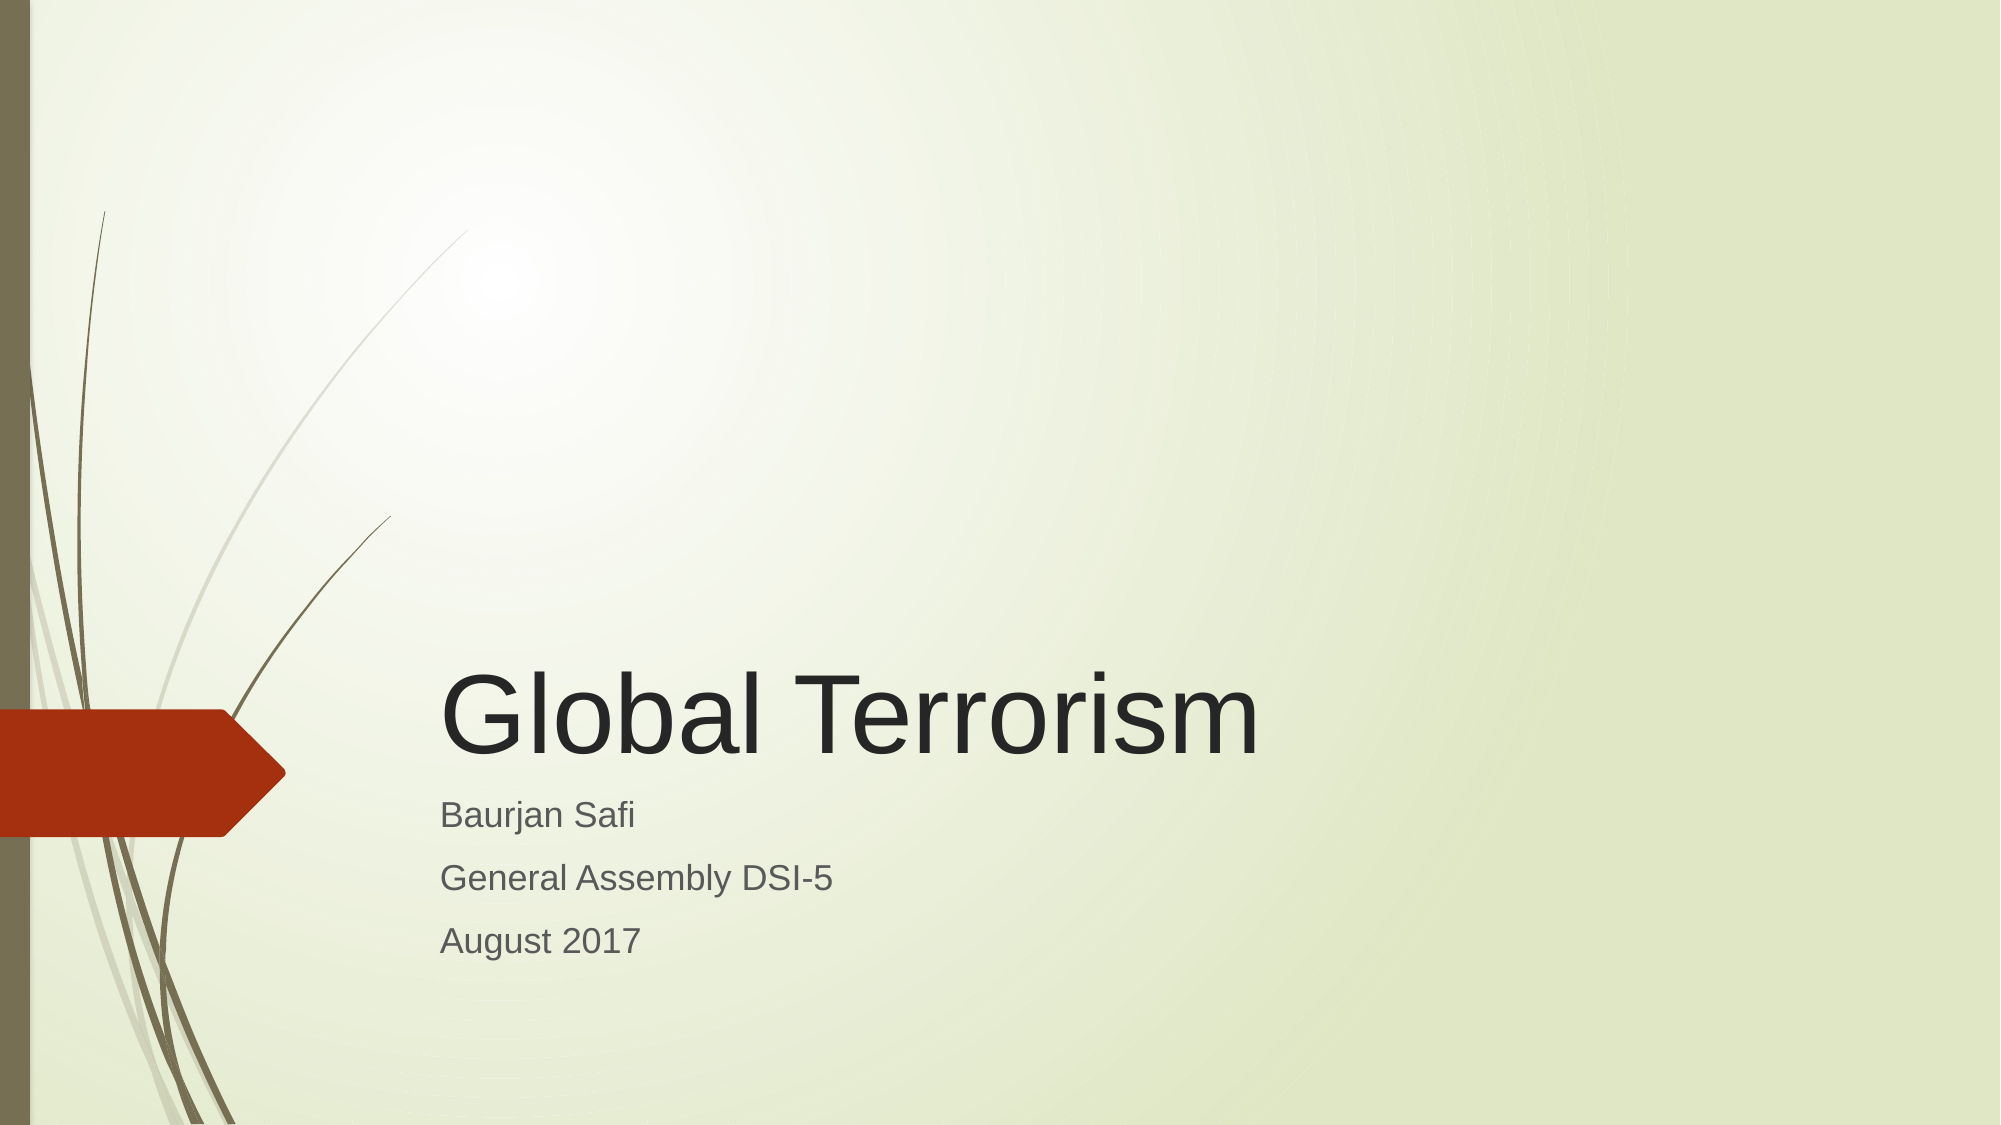

# Global Terrorism
Baurjan Safi
General Assembly DSI-5
August 2017